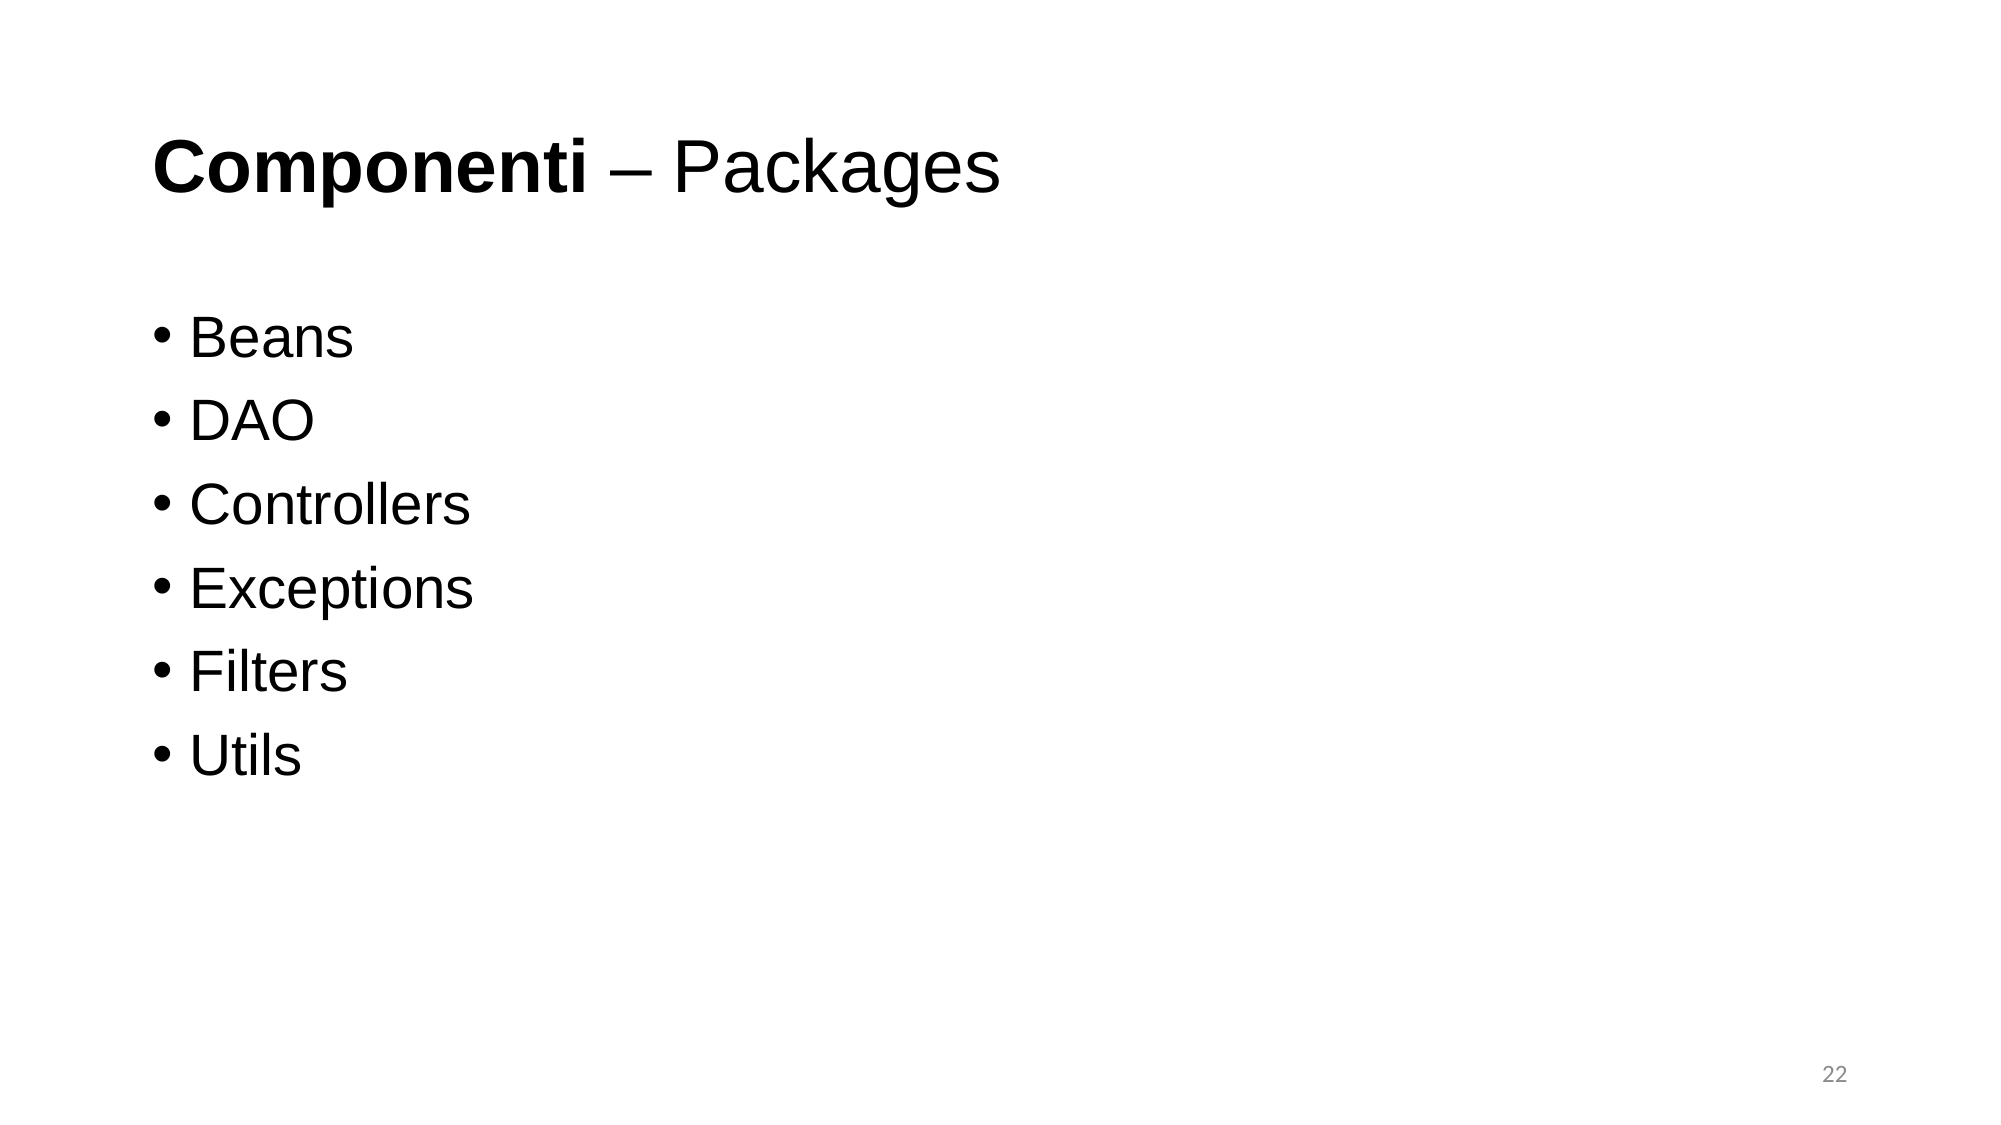

Componenti – Packages
Beans
DAO
Controllers
Exceptions
Filters
Utils
22